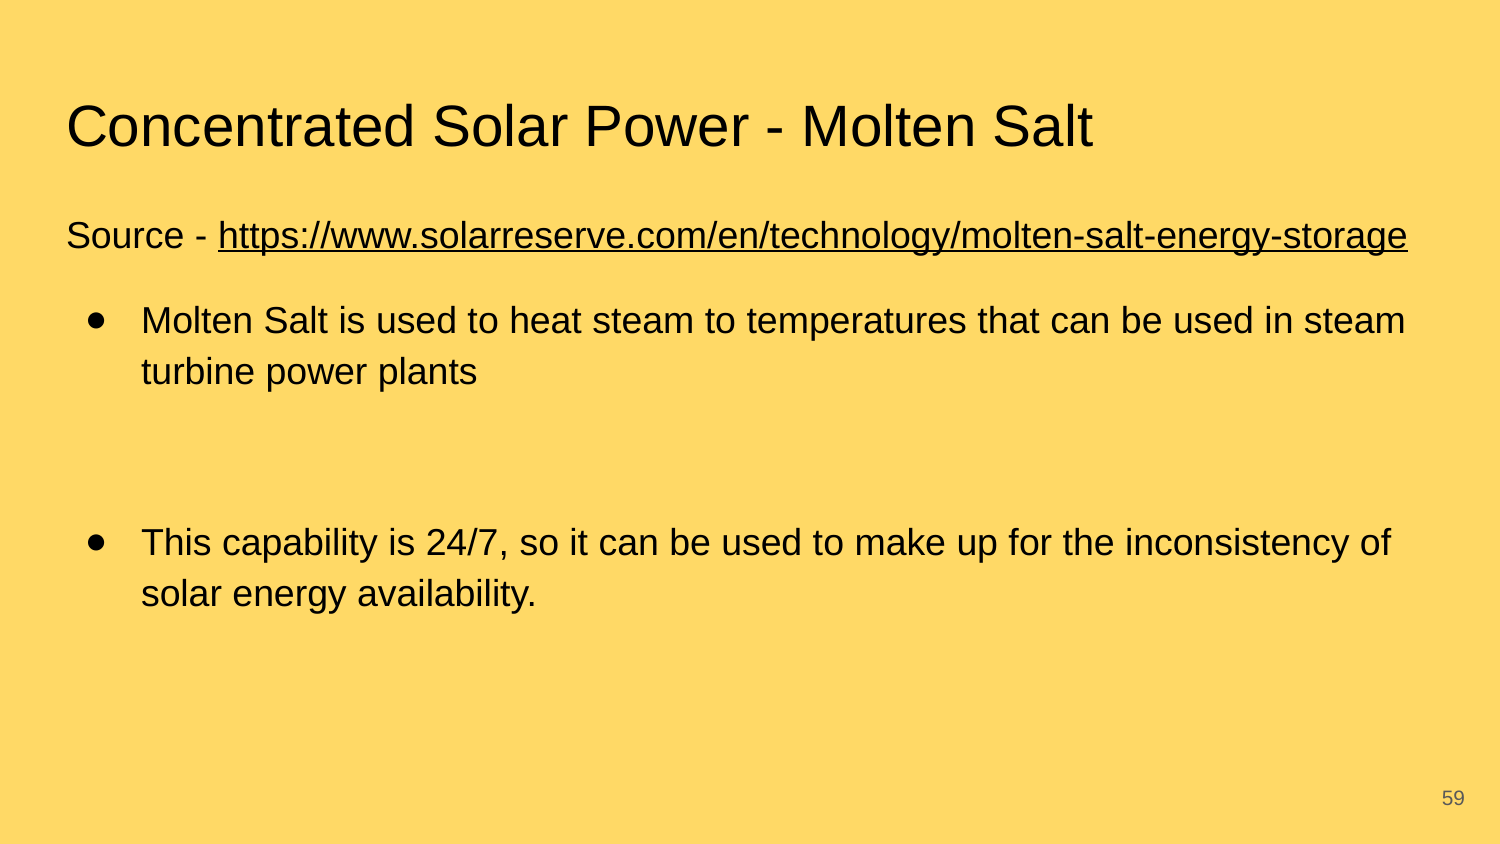

# Concentrated Solar Power - Molten Salt
Source - https://www.solarreserve.com/en/technology/molten-salt-energy-storage
Molten Salt is used to heat steam to temperatures that can be used in steam turbine power plants

This capability is 24/7, so it can be used to make up for the inconsistency of solar energy availability.
59